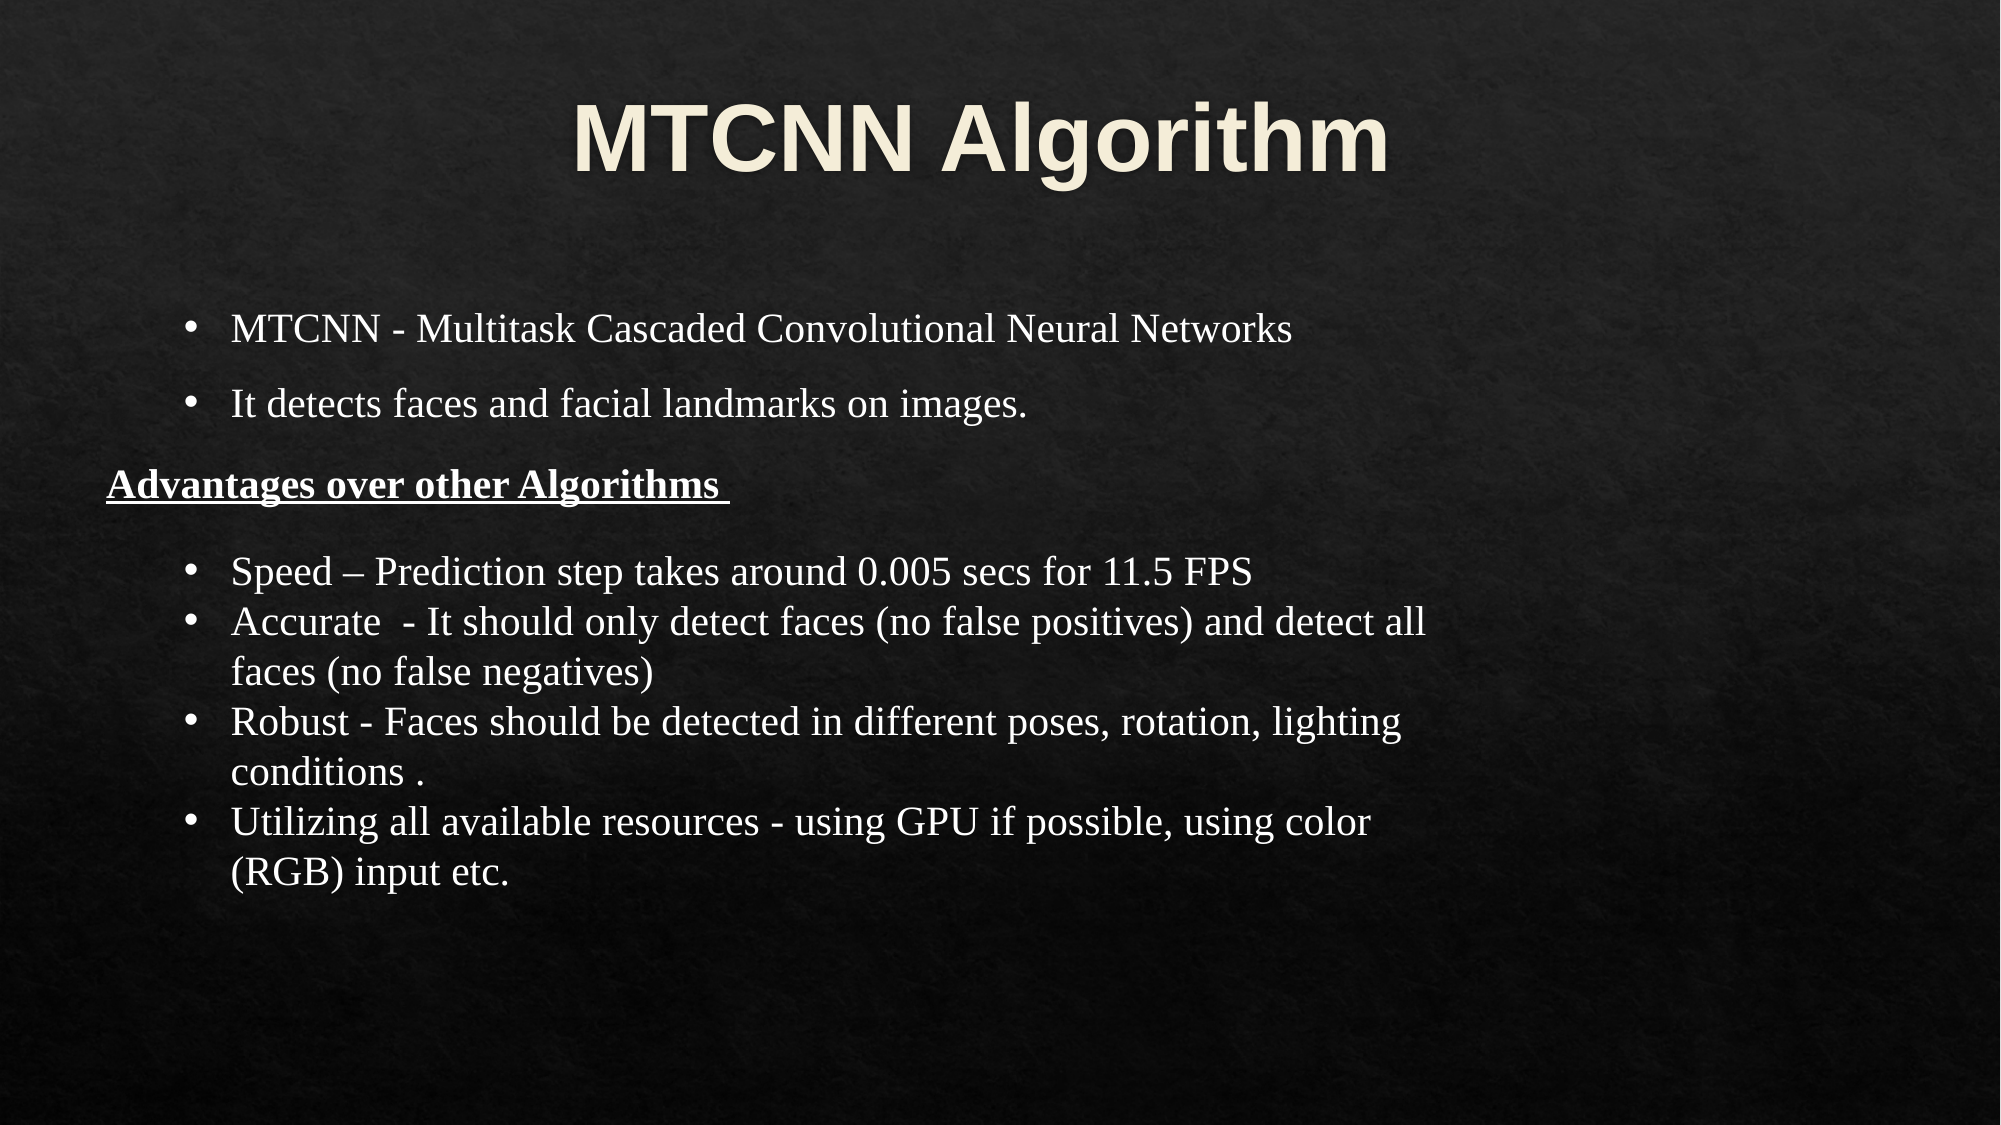

# MTCNN Algorithm
MTCNN - Multitask Cascaded Convolutional Neural Networks
It detects faces and facial landmarks on images.

Advantages over other Algorithms
Speed – Prediction step takes around 0.005 secs for 11.5 FPS
Accurate  - It should only detect faces (no false positives) and detect all faces (no false negatives)
Robust - Faces should be detected in different poses, rotation, lighting conditions .
Utilizing all available resources - using GPU if possible, using color (RGB) input etc.